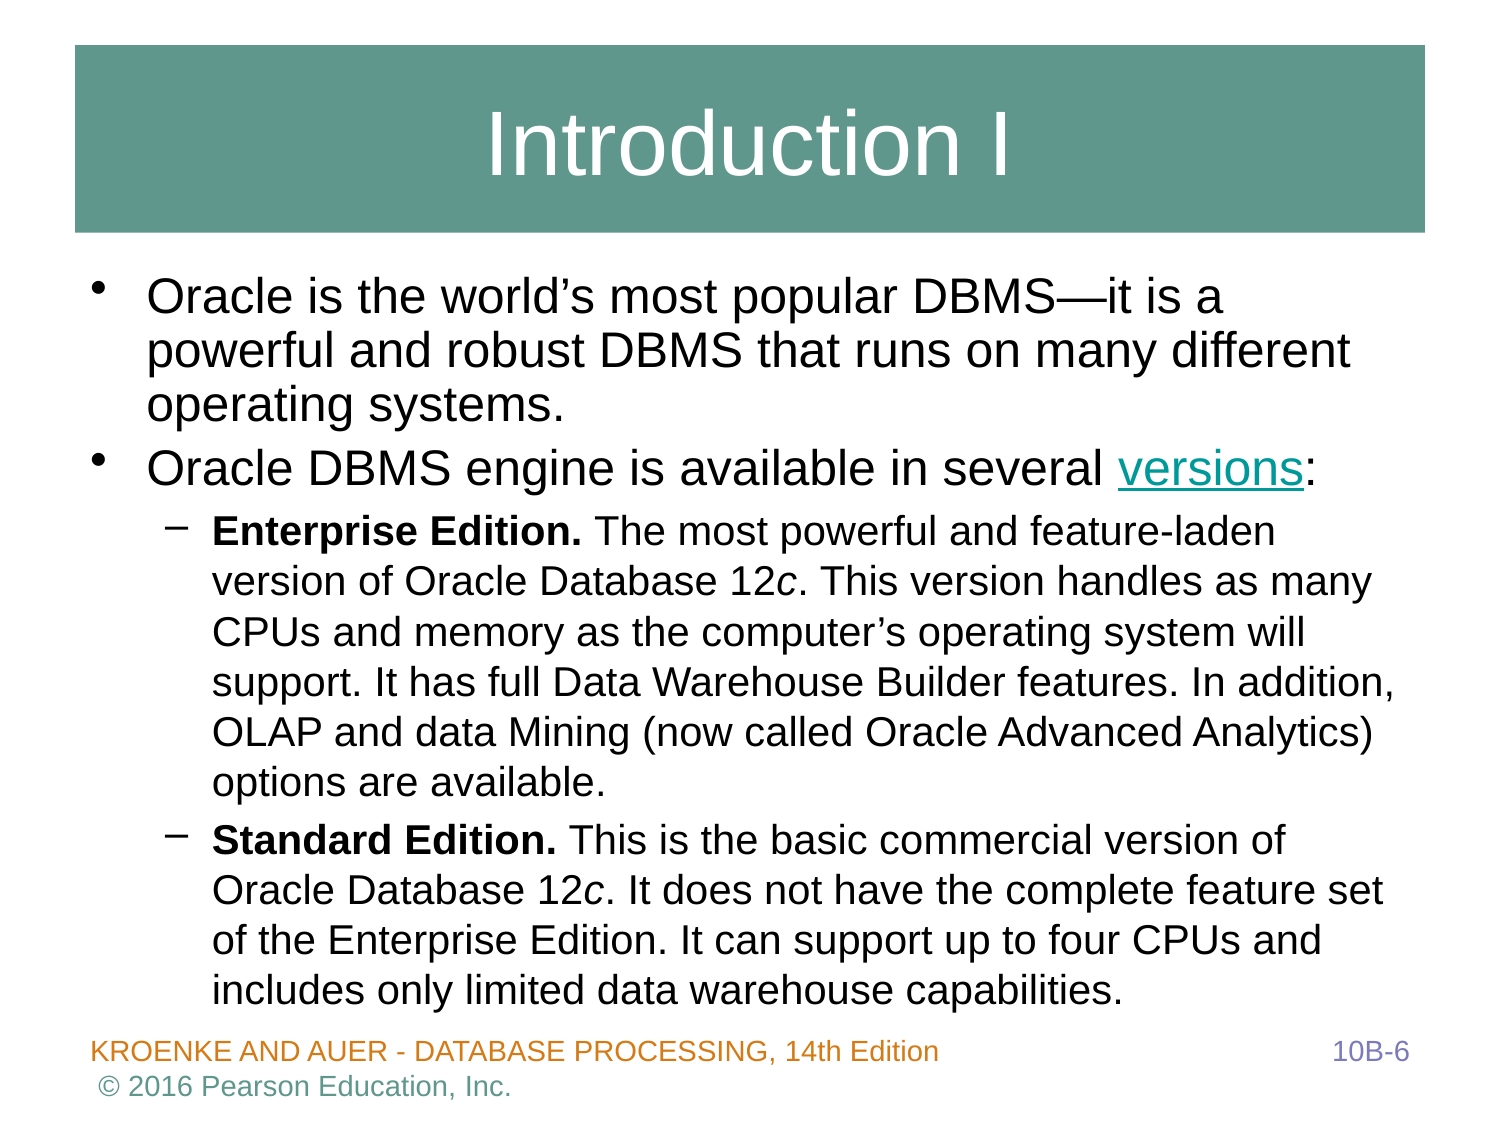

# Introduction I
Oracle is the world’s most popular DBMS—it is a powerful and robust DBMS that runs on many different operating systems.
Oracle DBMS engine is available in several versions:
Enterprise Edition. The most powerful and feature-laden version of Oracle Database 12c. This version handles as many CPUs and memory as the computer’s operating system will support. It has full Data Warehouse Builder features. In addition, OLAP and data Mining (now called Oracle Advanced Analytics) options are available.
Standard Edition. This is the basic commercial version of Oracle Database 12c. It does not have the complete feature set of the Enterprise Edition. It can support up to four CPUs and includes only limited data warehouse capabilities.
10B-6

KROENKE AND AUER - DATABASE PROCESSING, 14th Edition  © 2016 Pearson Education, Inc.